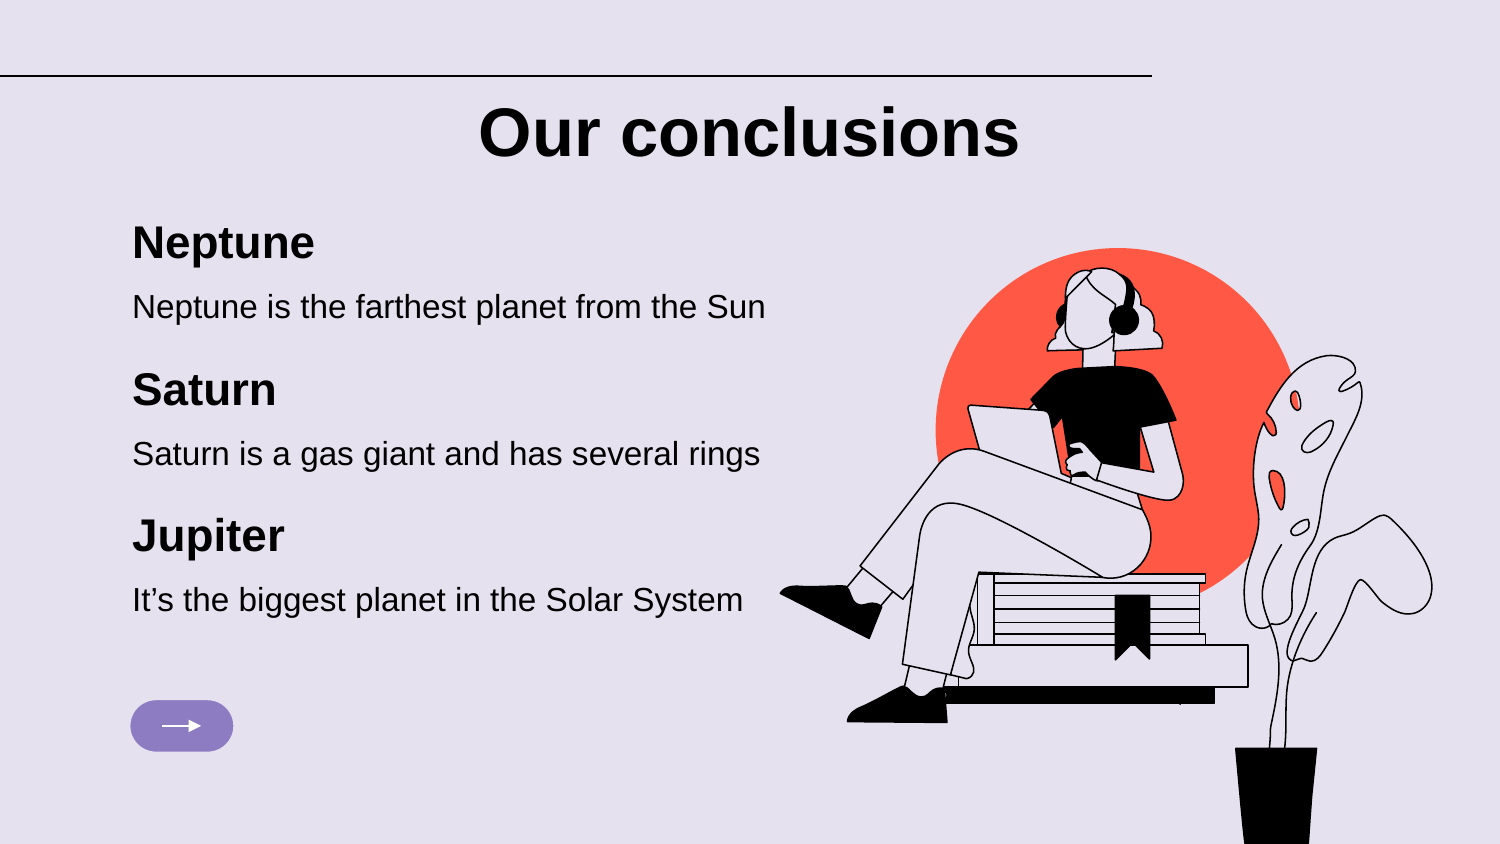

# Our conclusions
Neptune

Neptune is the farthest planet from the Sun
Saturn

Saturn is a gas giant and has several rings
Jupiter
It’s the biggest planet in the Solar System